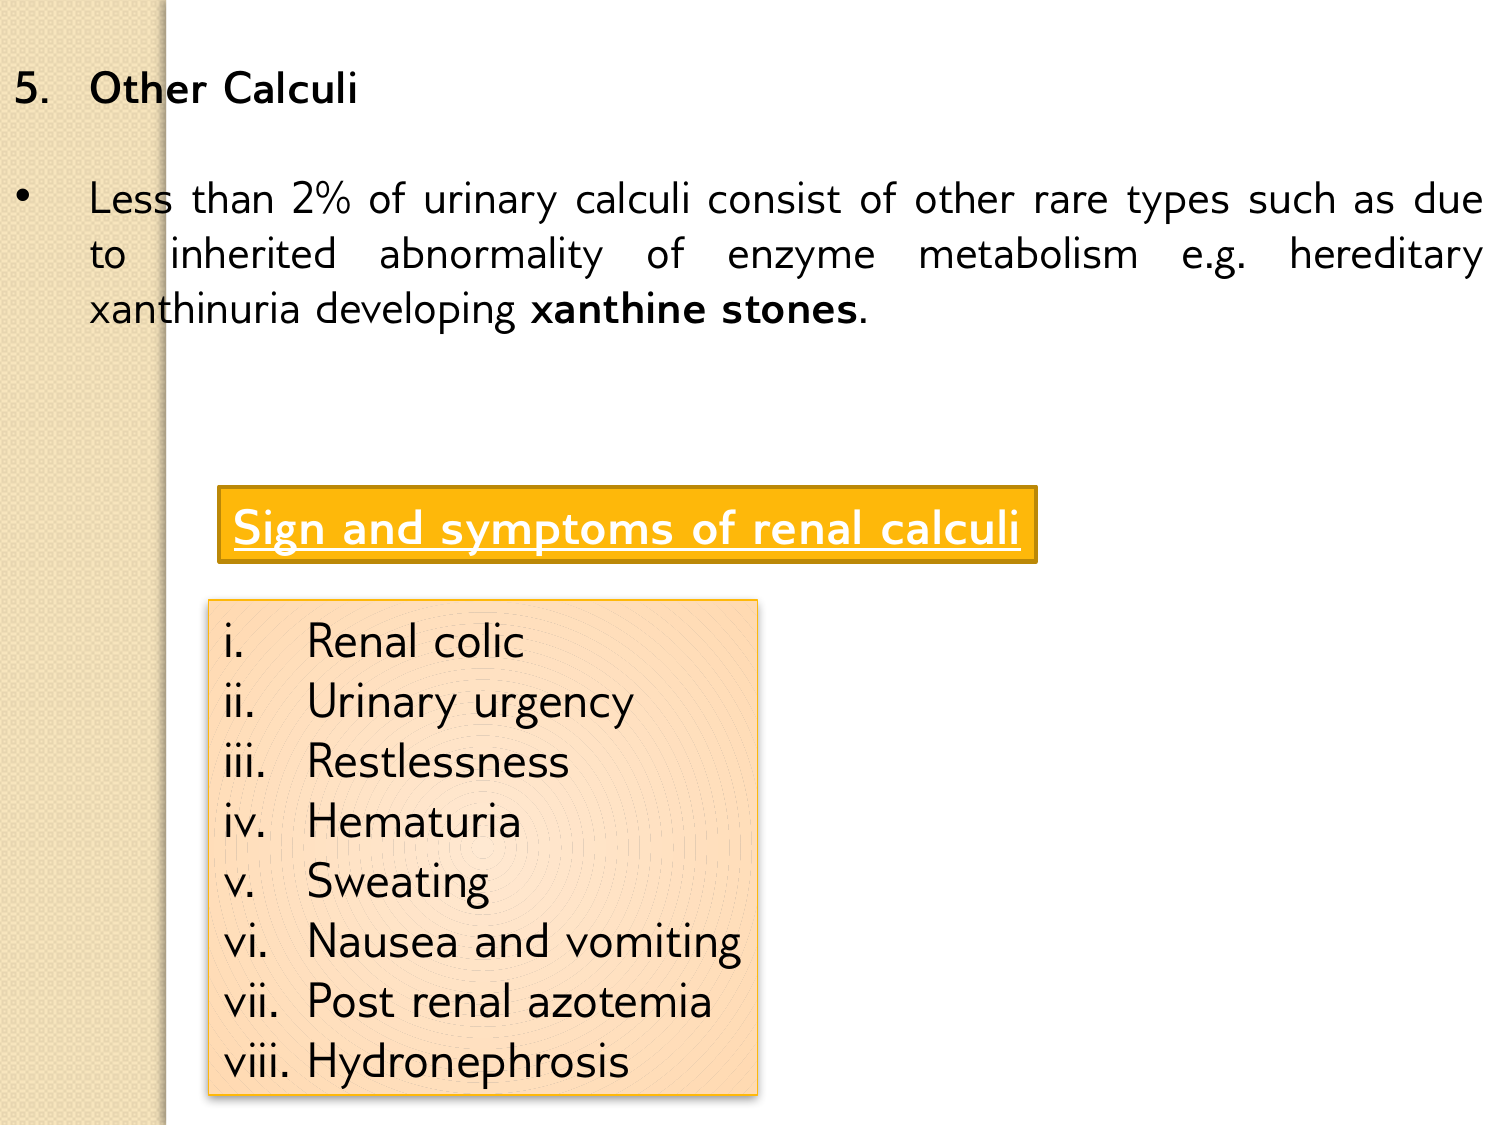

Other Calculi

Less than 2% of urinary calculi consist of other rare types such as due to inherited abnormality of enzyme metabolism e.g. hereditary xanthinuria developing xanthine stones.
Sign and symptoms of renal calculi
Renal colic
Urinary urgency
Restlessness
Hematuria
Sweating
Nausea and vomiting
Post renal azotemia
Hydronephrosis